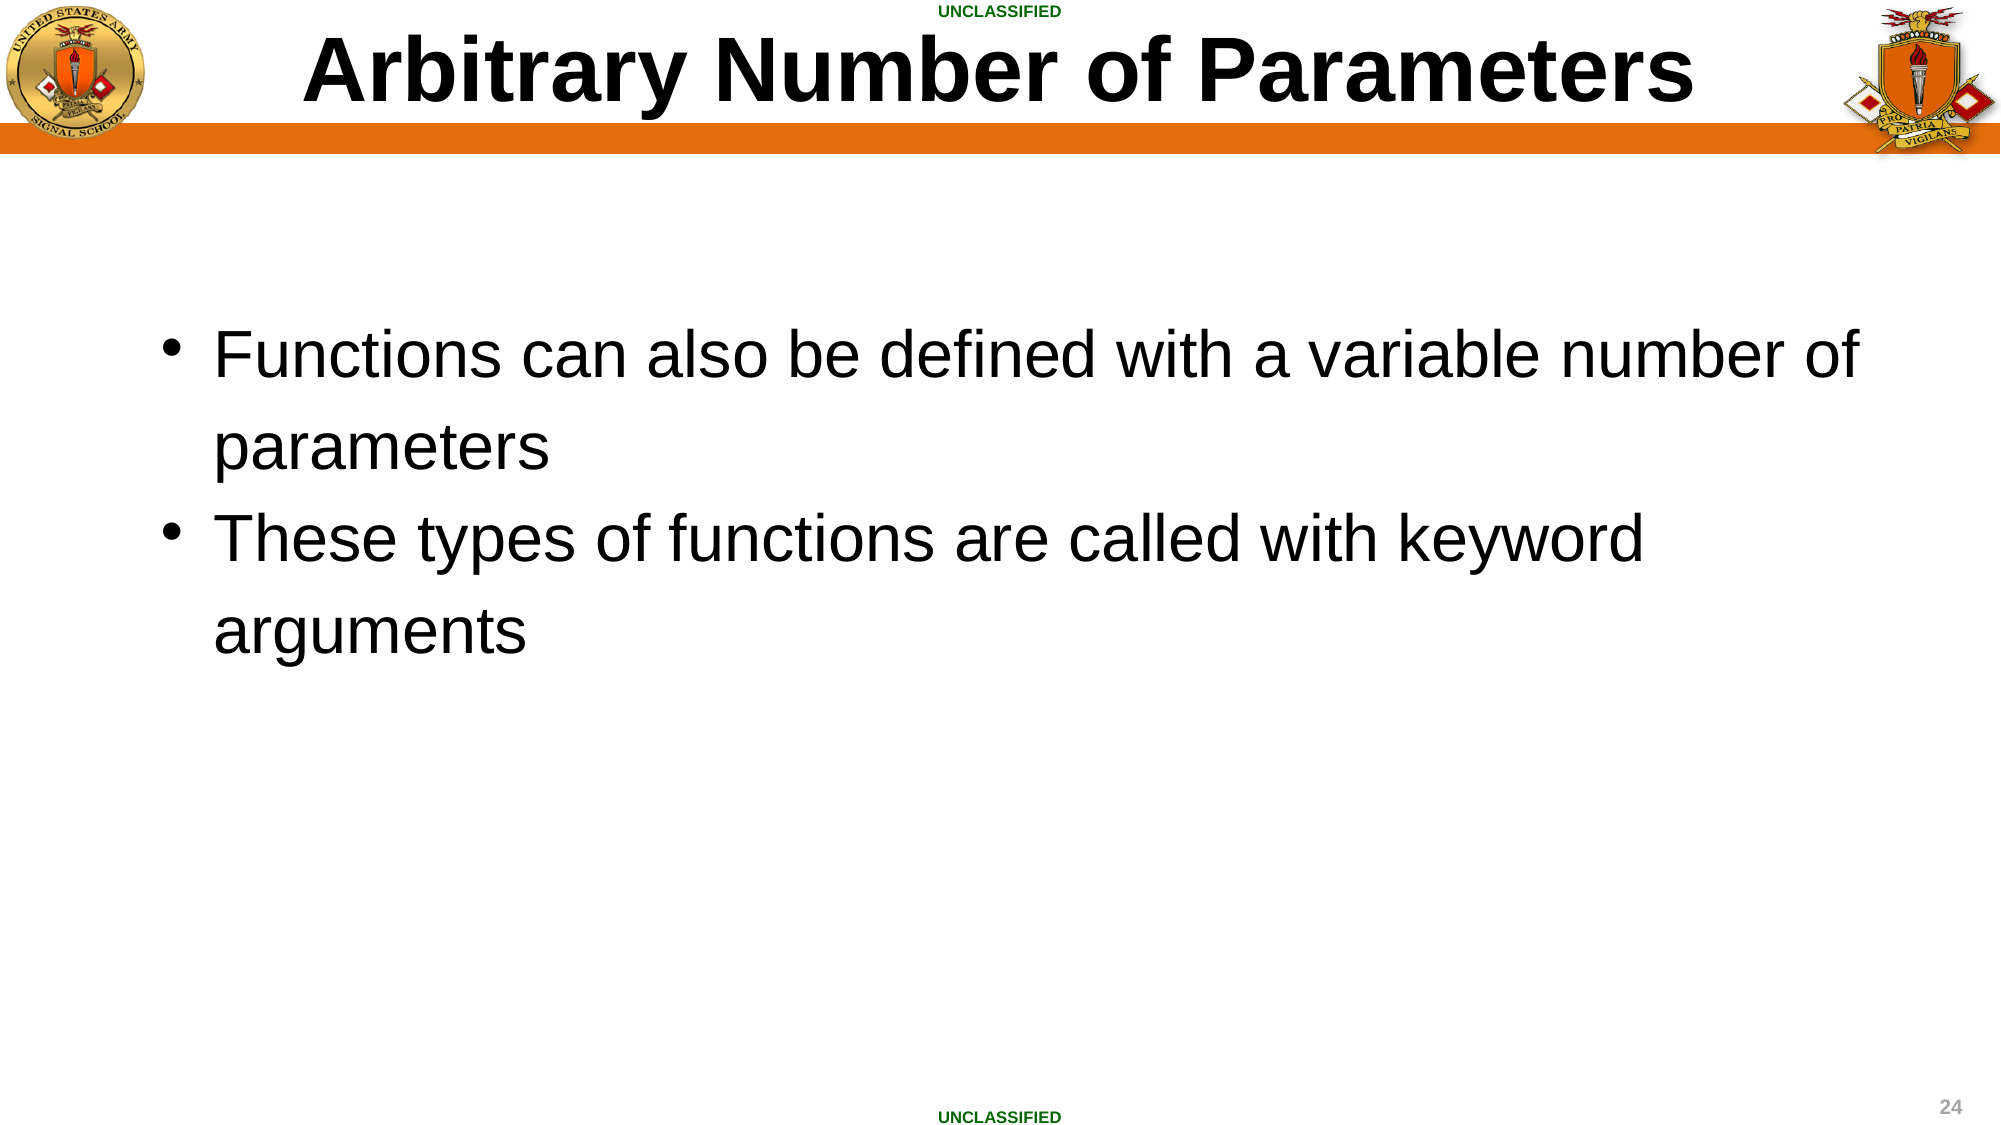

Arbitrary Number of Parameters
Functions can also be defined with a variable number of parameters
These types of functions are called with keyword arguments